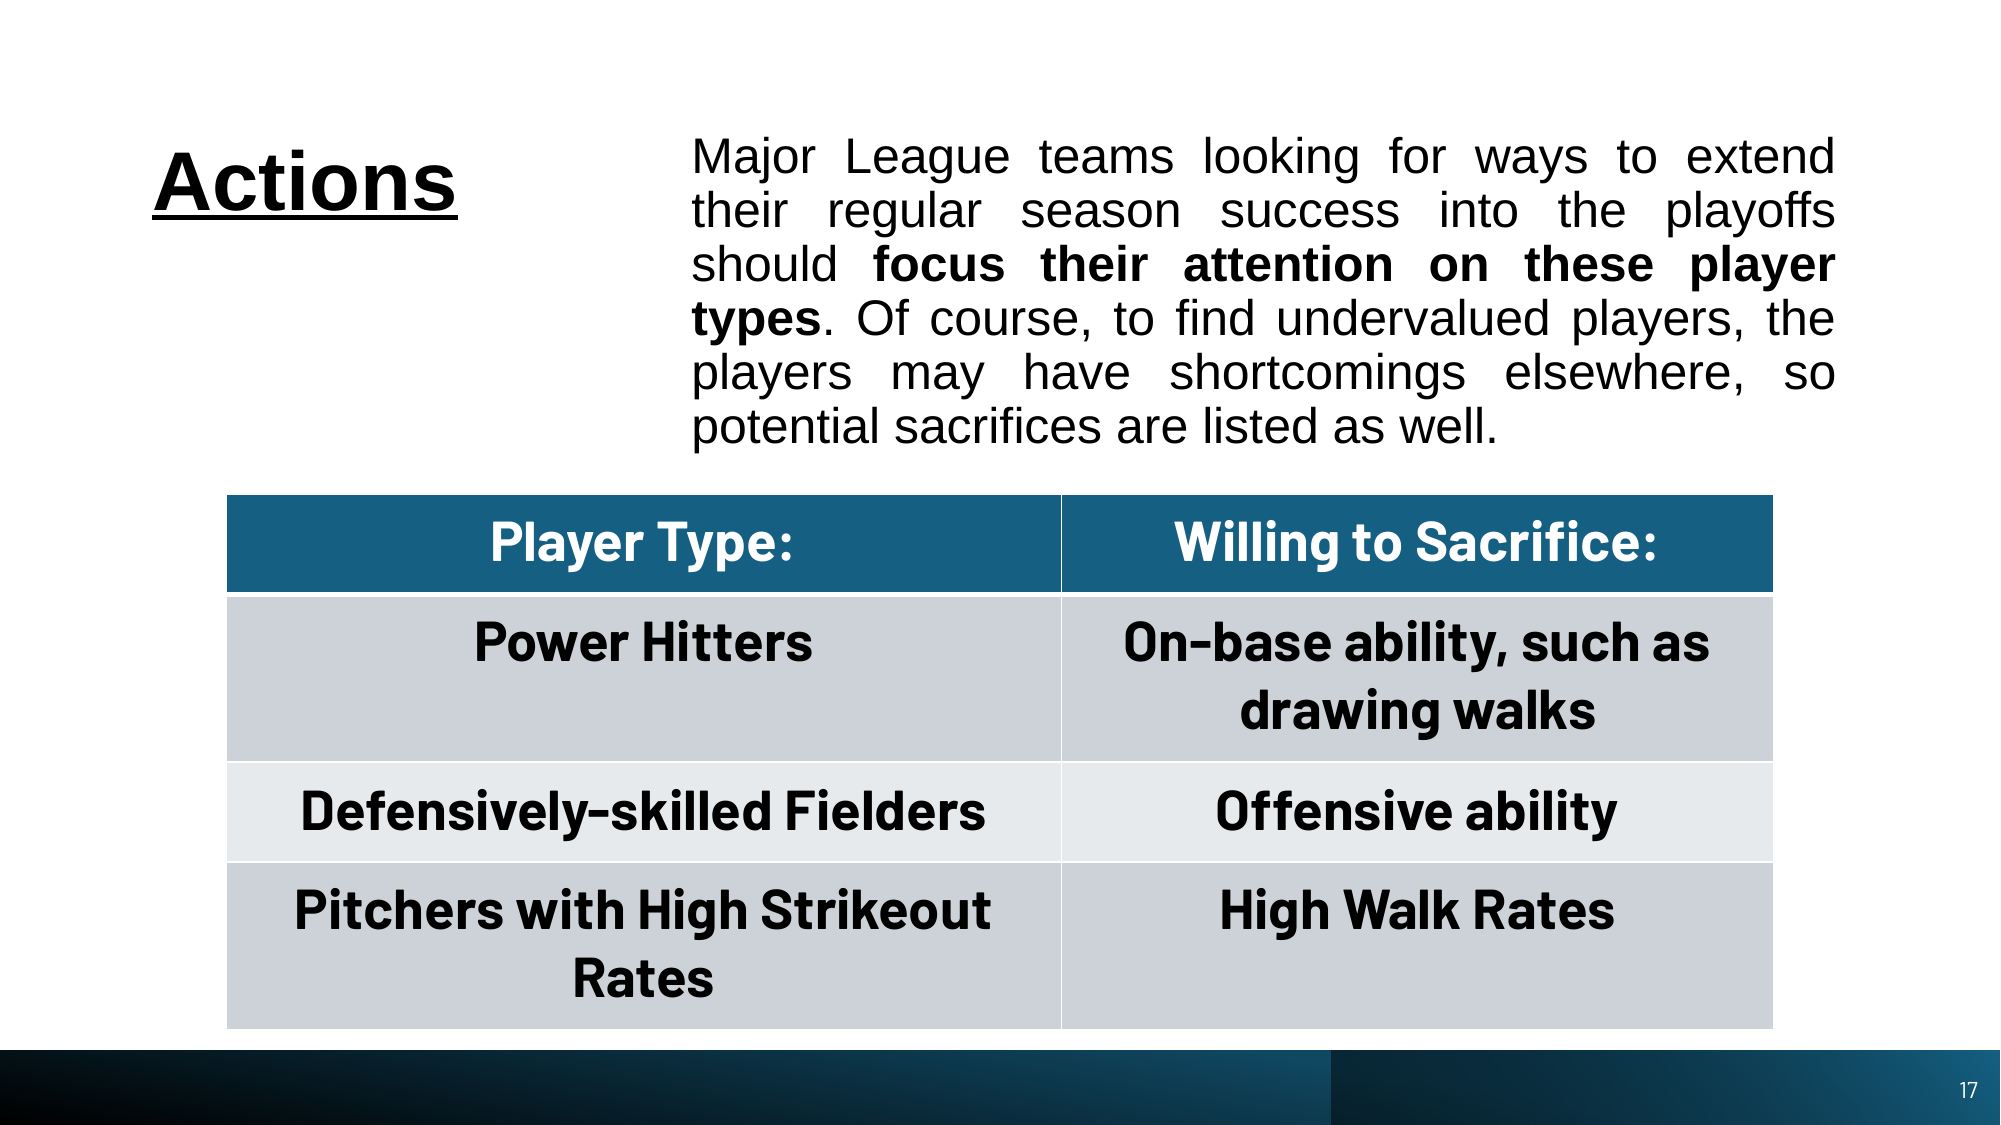

Major League teams looking for ways to extend their regular season success into the playoffs should focus their attention on these player types. Of course, to find undervalued players, the players may have shortcomings elsewhere, so potential sacrifices are listed as well.
Actions
| Player Type: | Willing to Sacrifice: |
| --- | --- |
| Power Hitters | On-base ability, such as drawing walks |
| Defensively-skilled Fielders | Offensive ability |
| Pitchers with High Strikeout Rates | High Walk Rates |

17